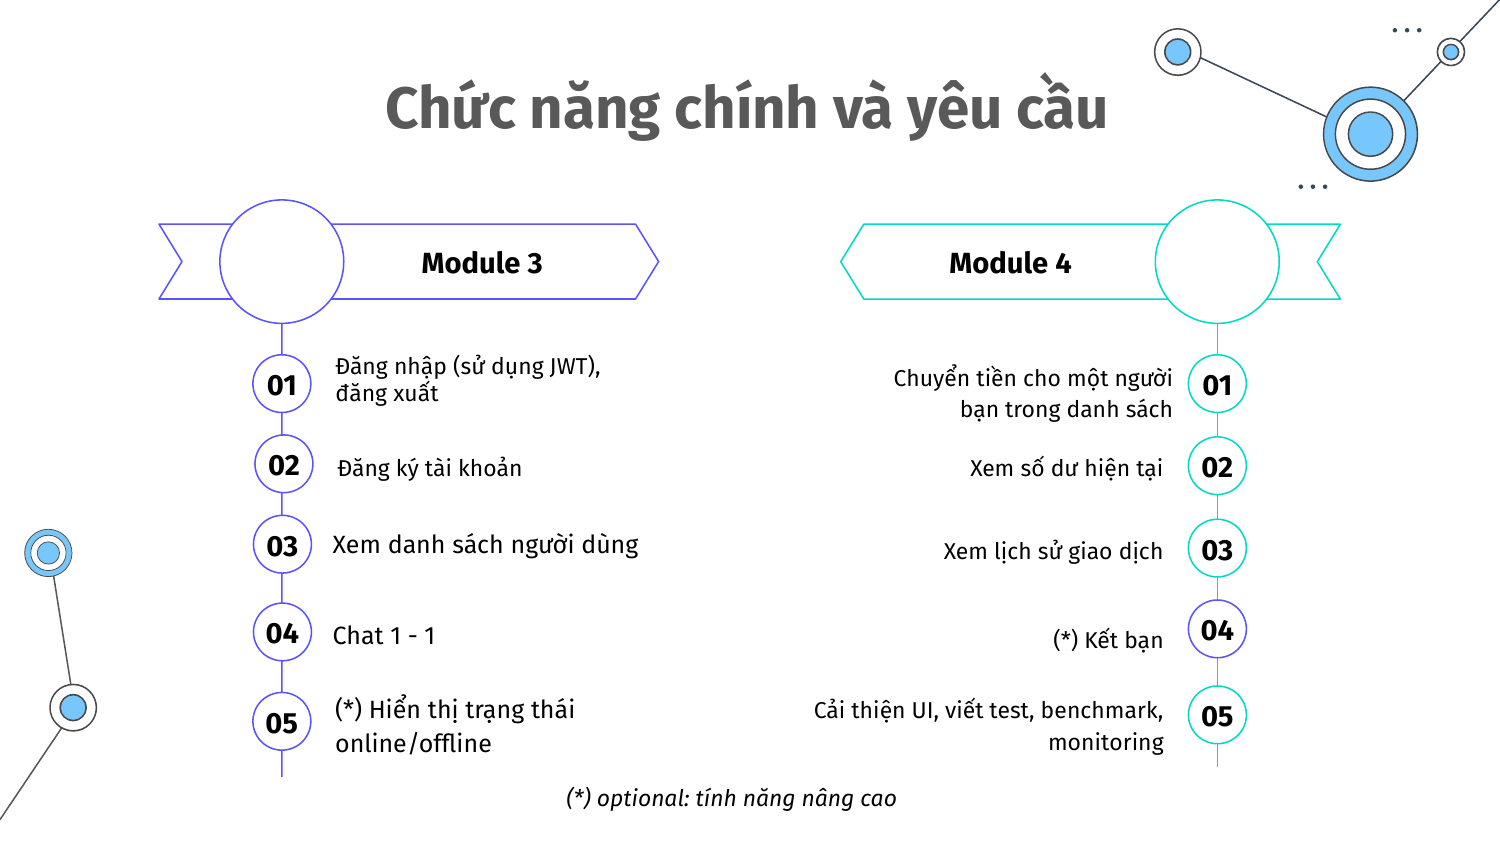

# Chức năng chính và yêu cầu

Module 3
Module 4
Chuyển tiền cho một người bạn trong danh sách
Đăng nhập (sử dụng JWT), đăng xuất

01
01

Xem số dư hiện tại

Đăng ký tài khoản
02
02
Xem lịch sử giao dịch

Xem danh sách người dùng
03
03
(*) Kết bạn

Chat 1 - 1
04
04
(*) Hiển thị trạng thái online/offline
Cải thiện UI, viết test, benchmark, monitoring

05
05
(*) optional: tính năng nâng cao